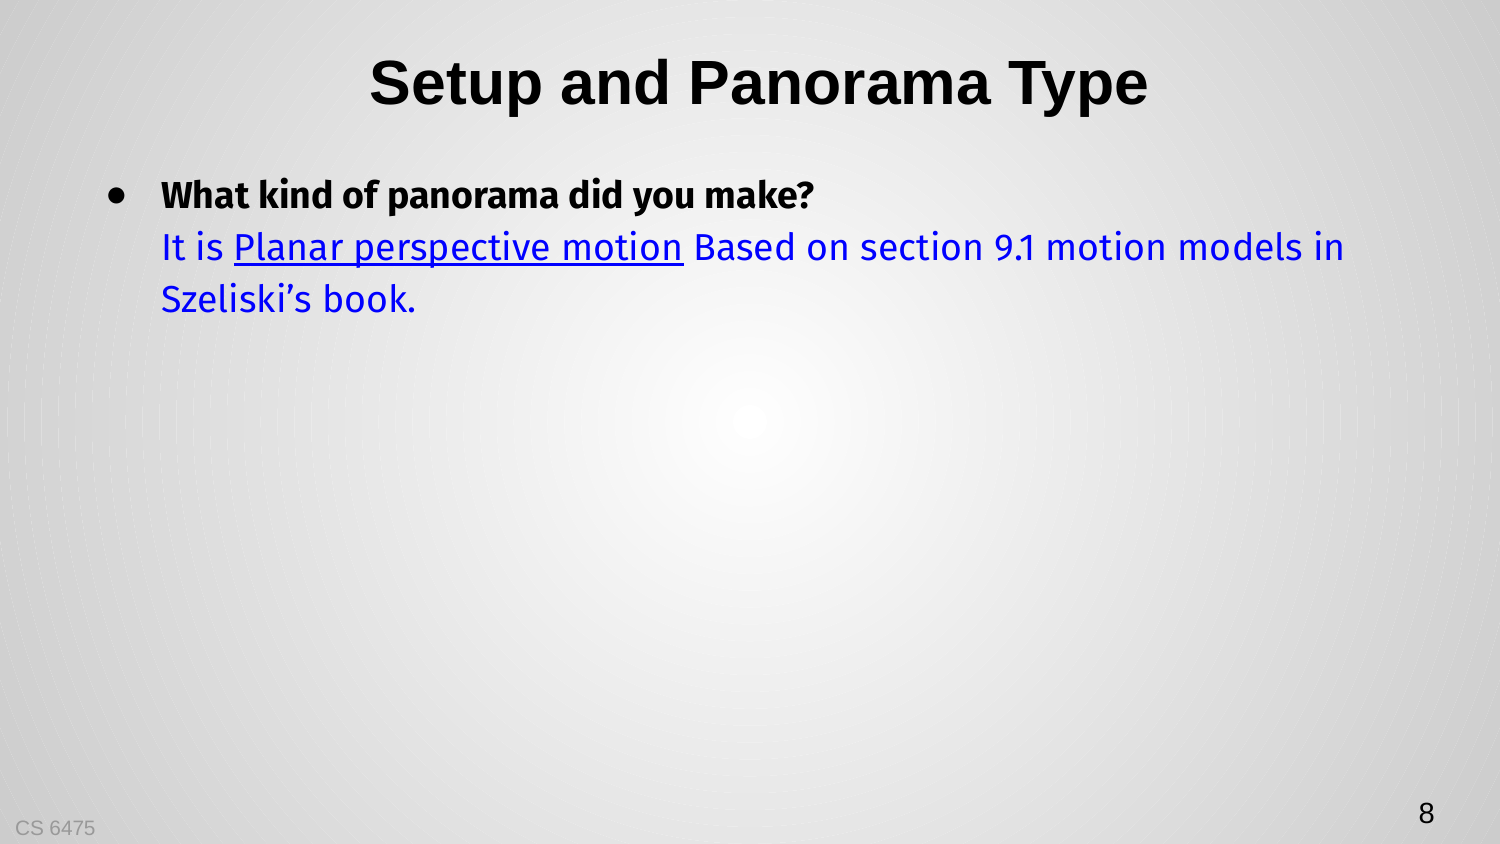

# Setup and Panorama Type
What kind of panorama did you make?
It is Planar perspective motion Based on section 9.1 motion models in Szeliski’s book.

8
CS 6475